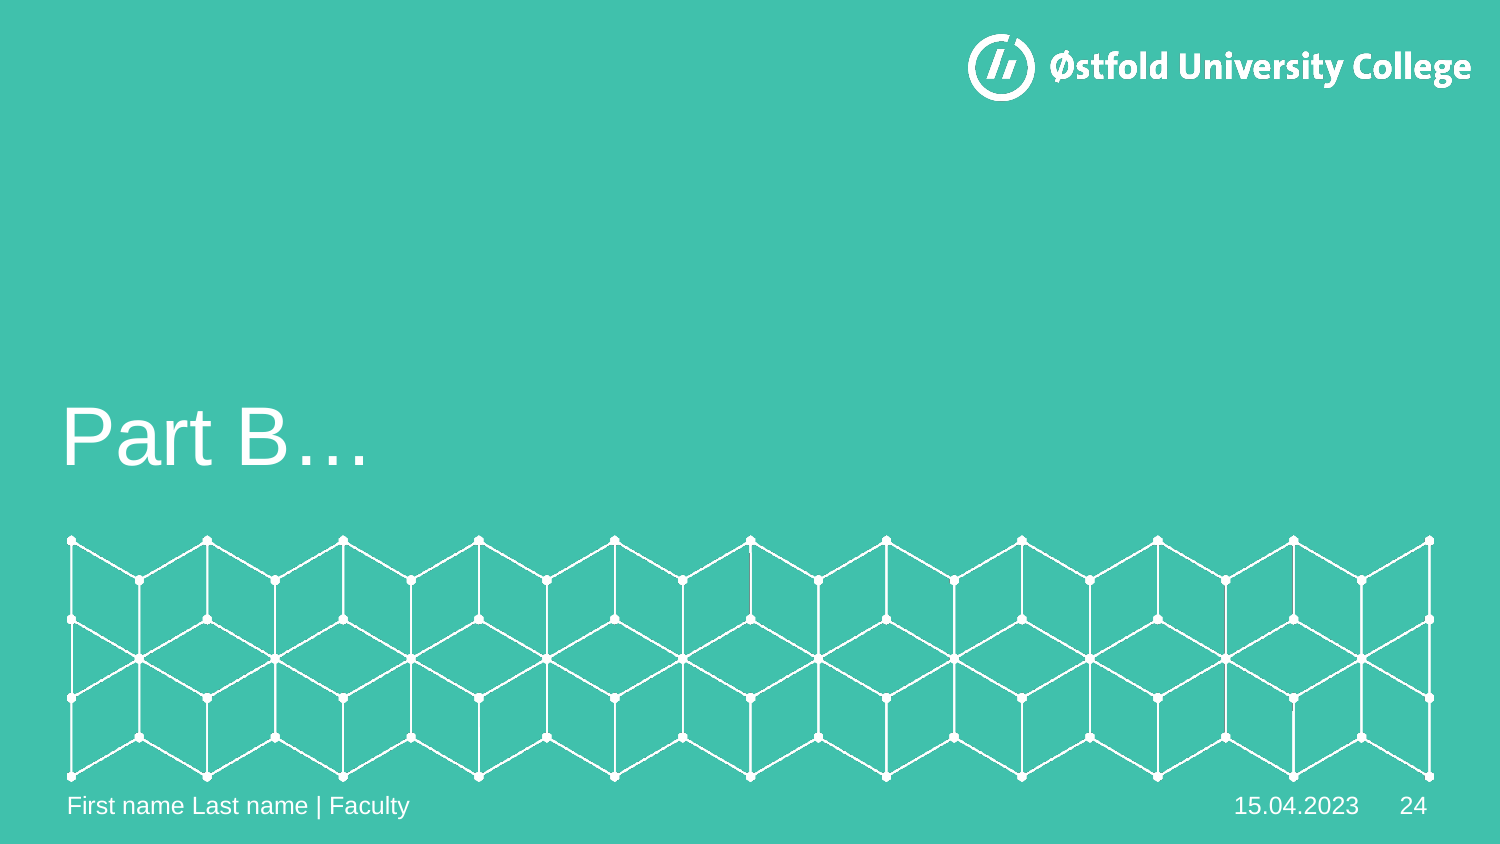

# Part B…
First name Last name | Faculty
24
15.04.2023